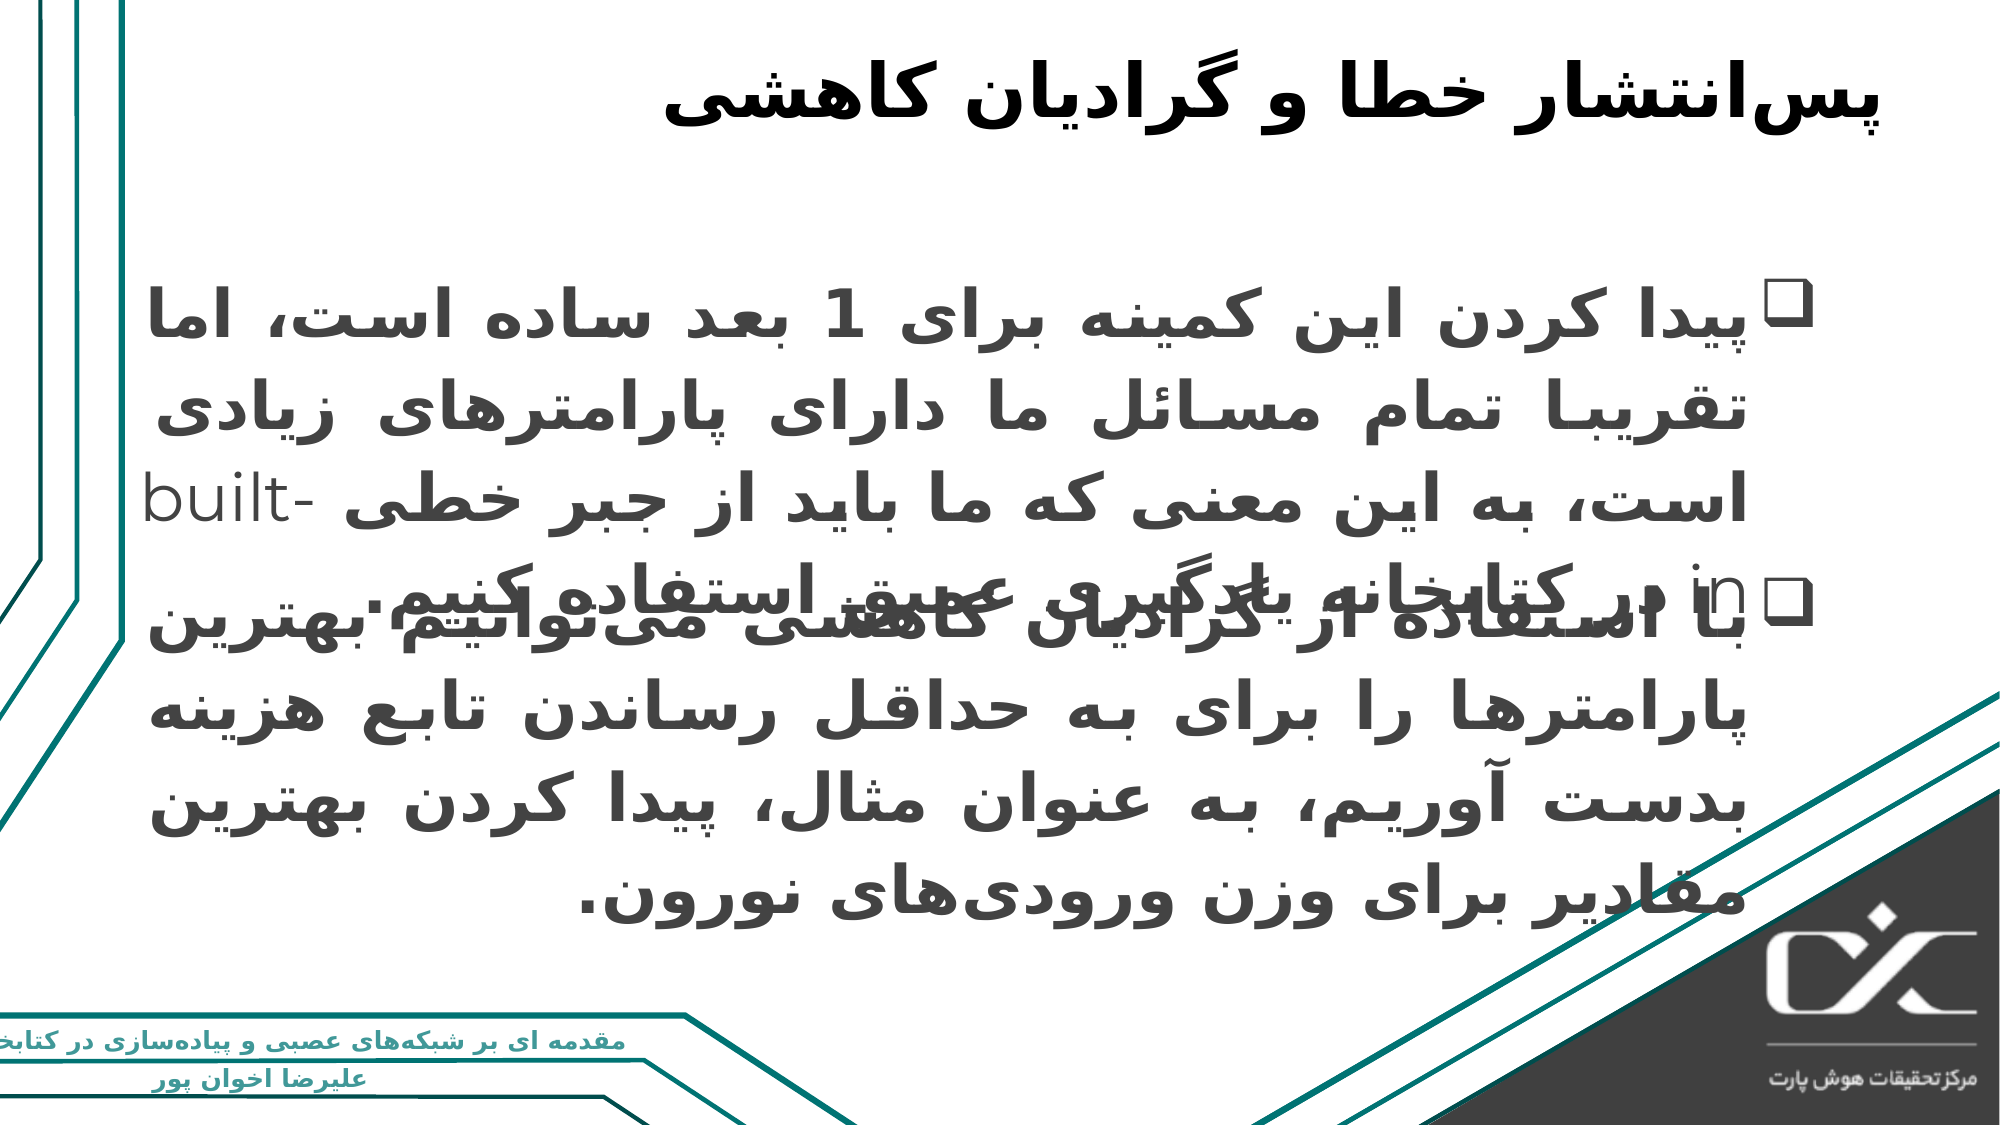

# پس‌انتشار خطا و گرادیان کاهشی
پیدا کردن این کمینه برای 1 بعد ساده است، اما تقریبا تمام مسائل ما دارای پارامترهای زیادی است، به این معنی که ما باید از جبر خطی built-in در کتابخانه یادگیری عمیق استفاده کنیم.
با استفاده از گرادیان کاهشی می‌توانیم بهترین پارامترها را برای به حداقل رساندن تابع هزینه بدست آوریم، به عنوان مثال، پیدا کردن بهترین مقادیر برای وزن ورودی‌های نورون.